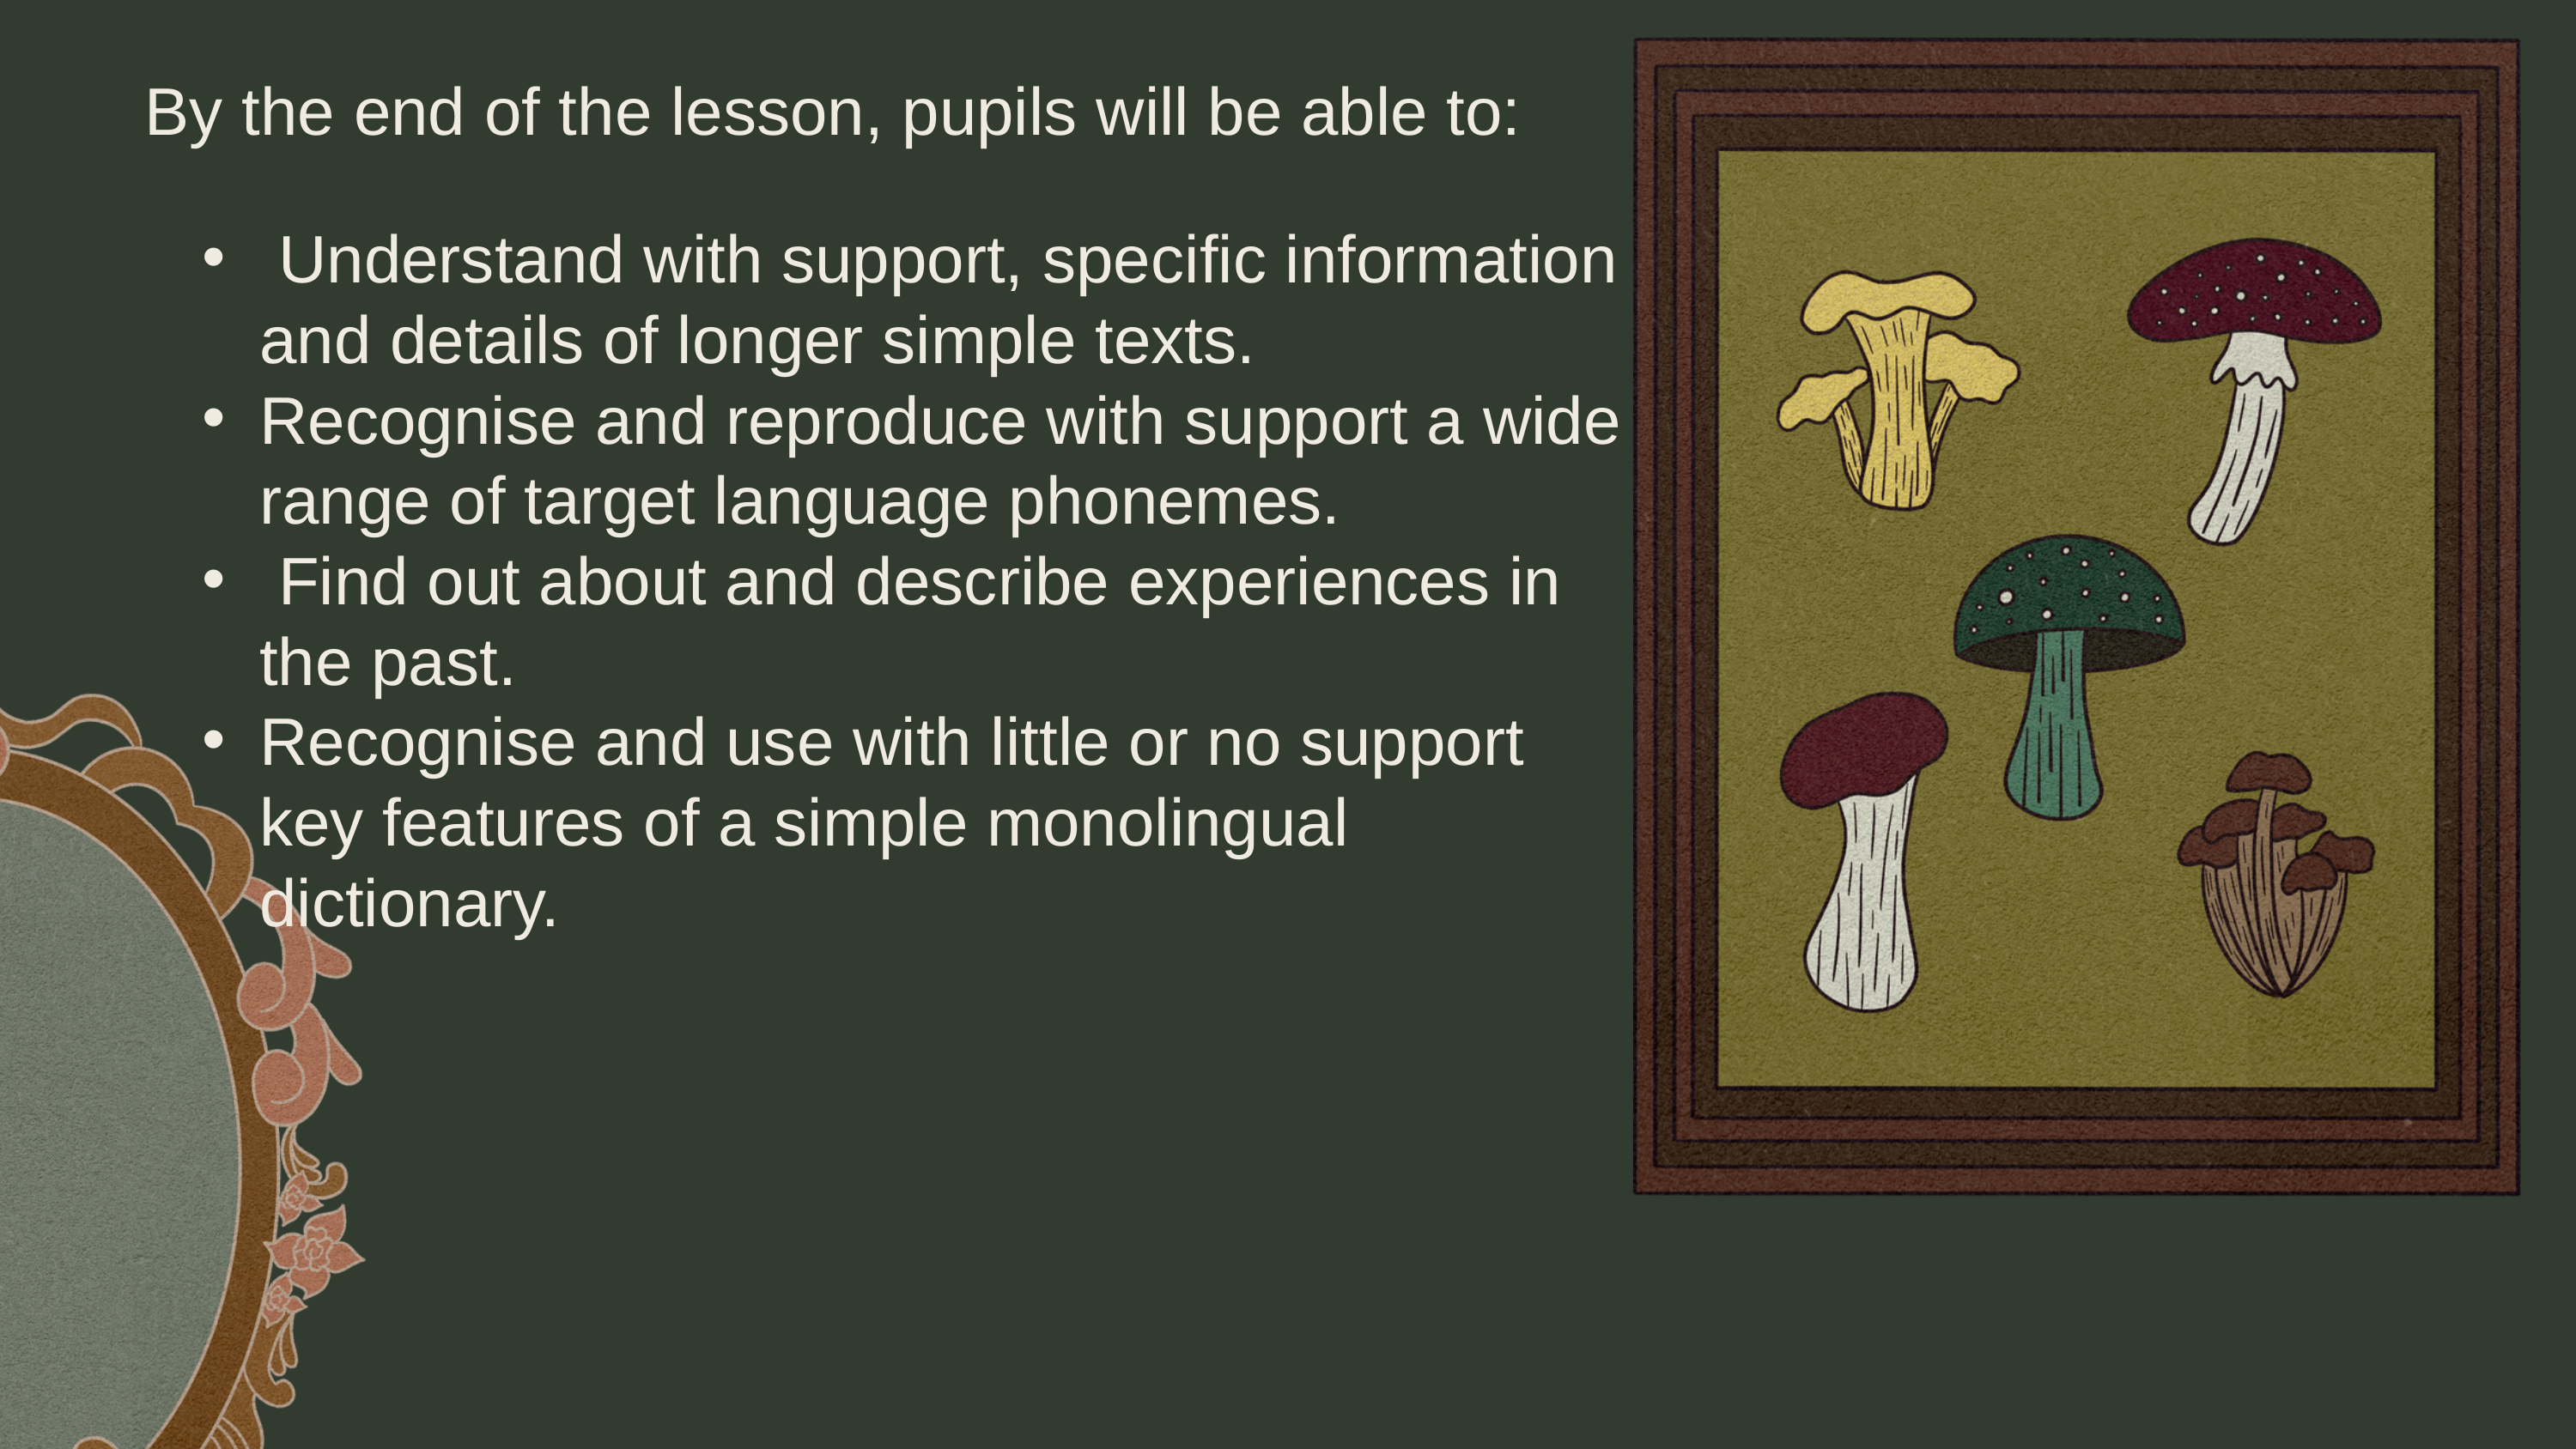

By the end of the lesson, pupils will be able to:

 Understand with support, specific information and details of longer simple texts.
Recognise and reproduce with support a wide range of target language phonemes.
 Find out about and describe experiences in the past.
Recognise and use with little or no support key features of a simple monolingual dictionary.